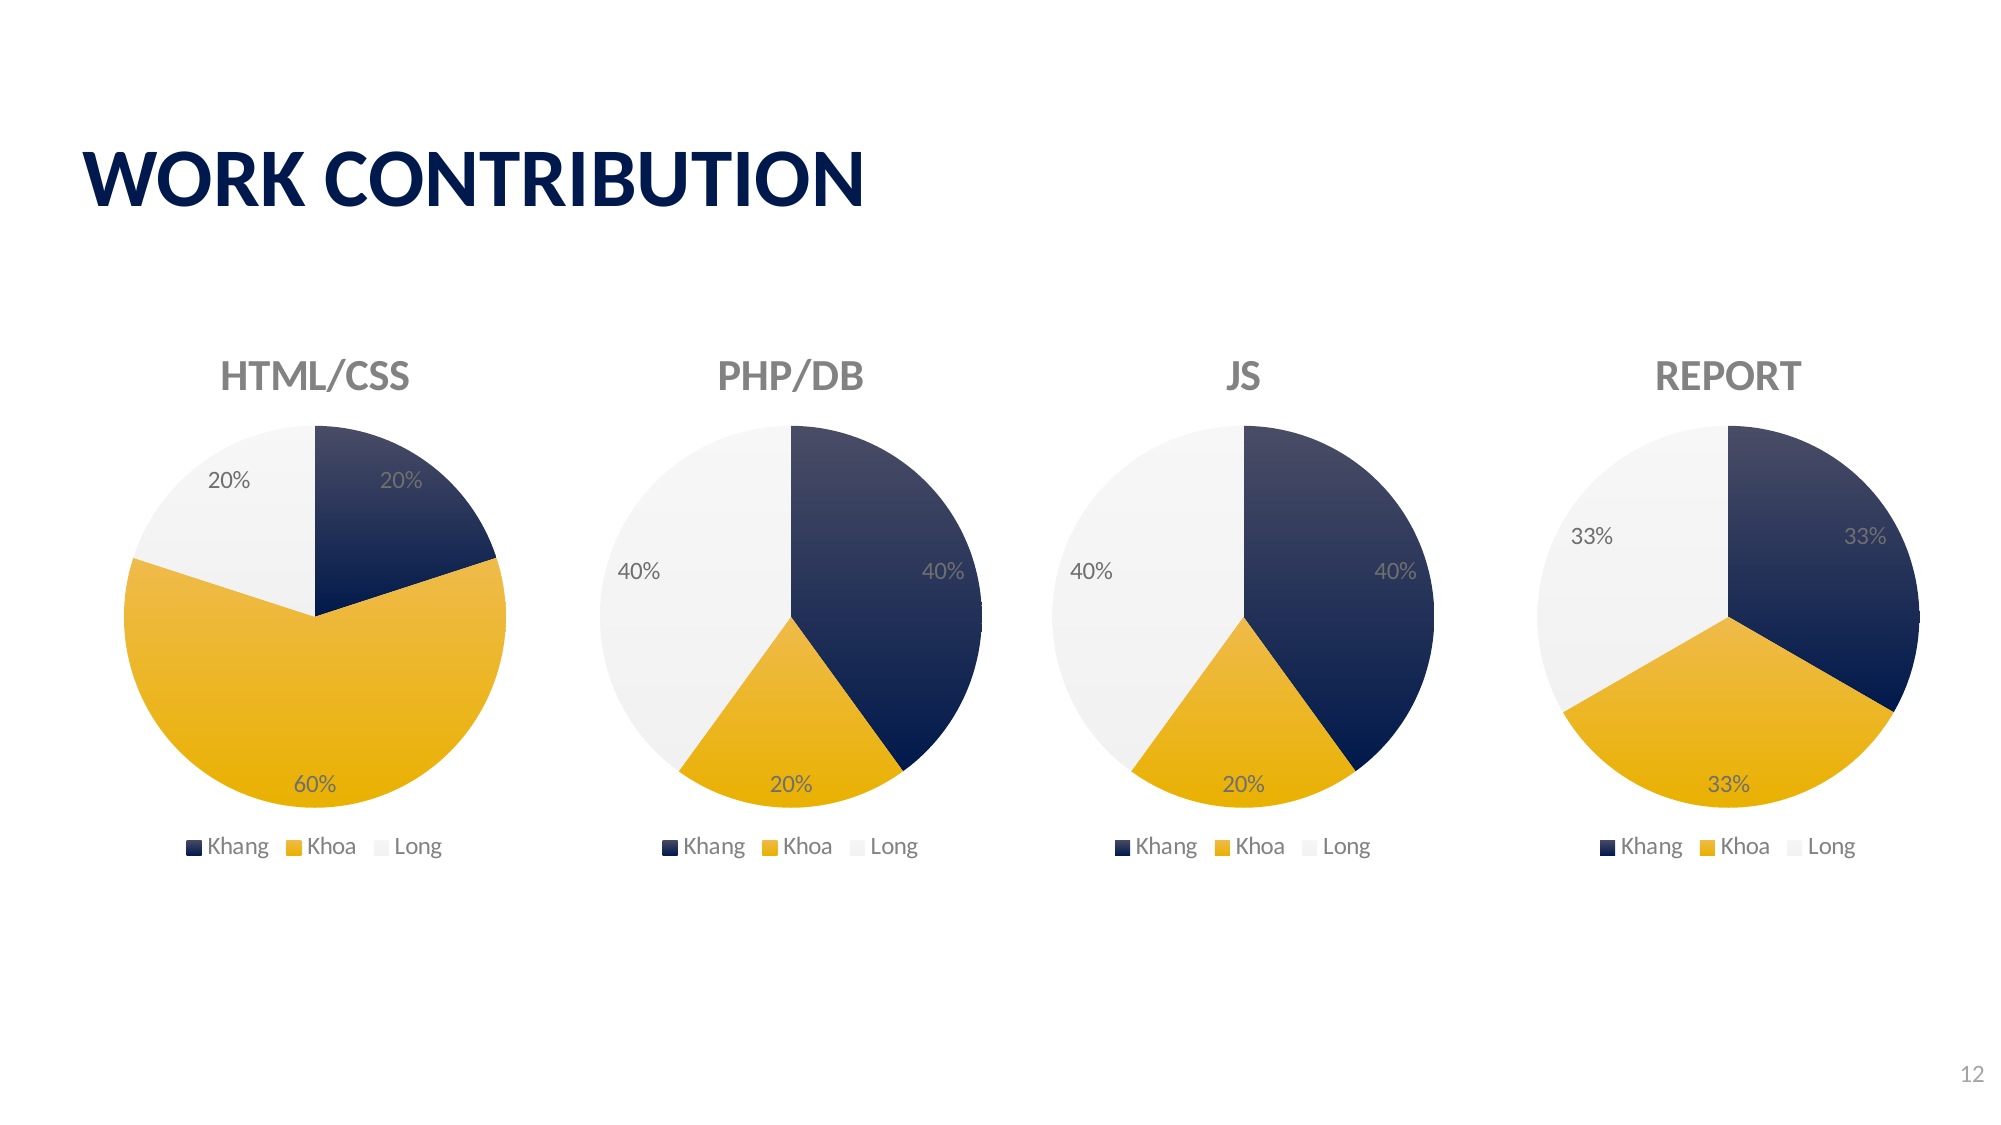

# WORK CONTRIBUTION

### Chart:

| Category | HTML/CSS |
|---|---|
| Khang | 0.2 |
| Khoa | 0.6 |
| Long | 0.2 |

### Chart:

| Category | PHP/DB |
|---|---|
| Khang | 0.4 |
| Khoa | 0.2 |
| Long | 0.4 |

### Chart:

| Category | JS |
|---|---|
| Khang | 0.4 |
| Khoa | 0.2 |
| Long | 0.4 |

### Chart: REPORT

| Category | REPORT/SLIDE/PRESENTATION |
|---|---|
| Khang | 0.3 |
| Khoa | 0.3 |
| Long | 0.3 |
12